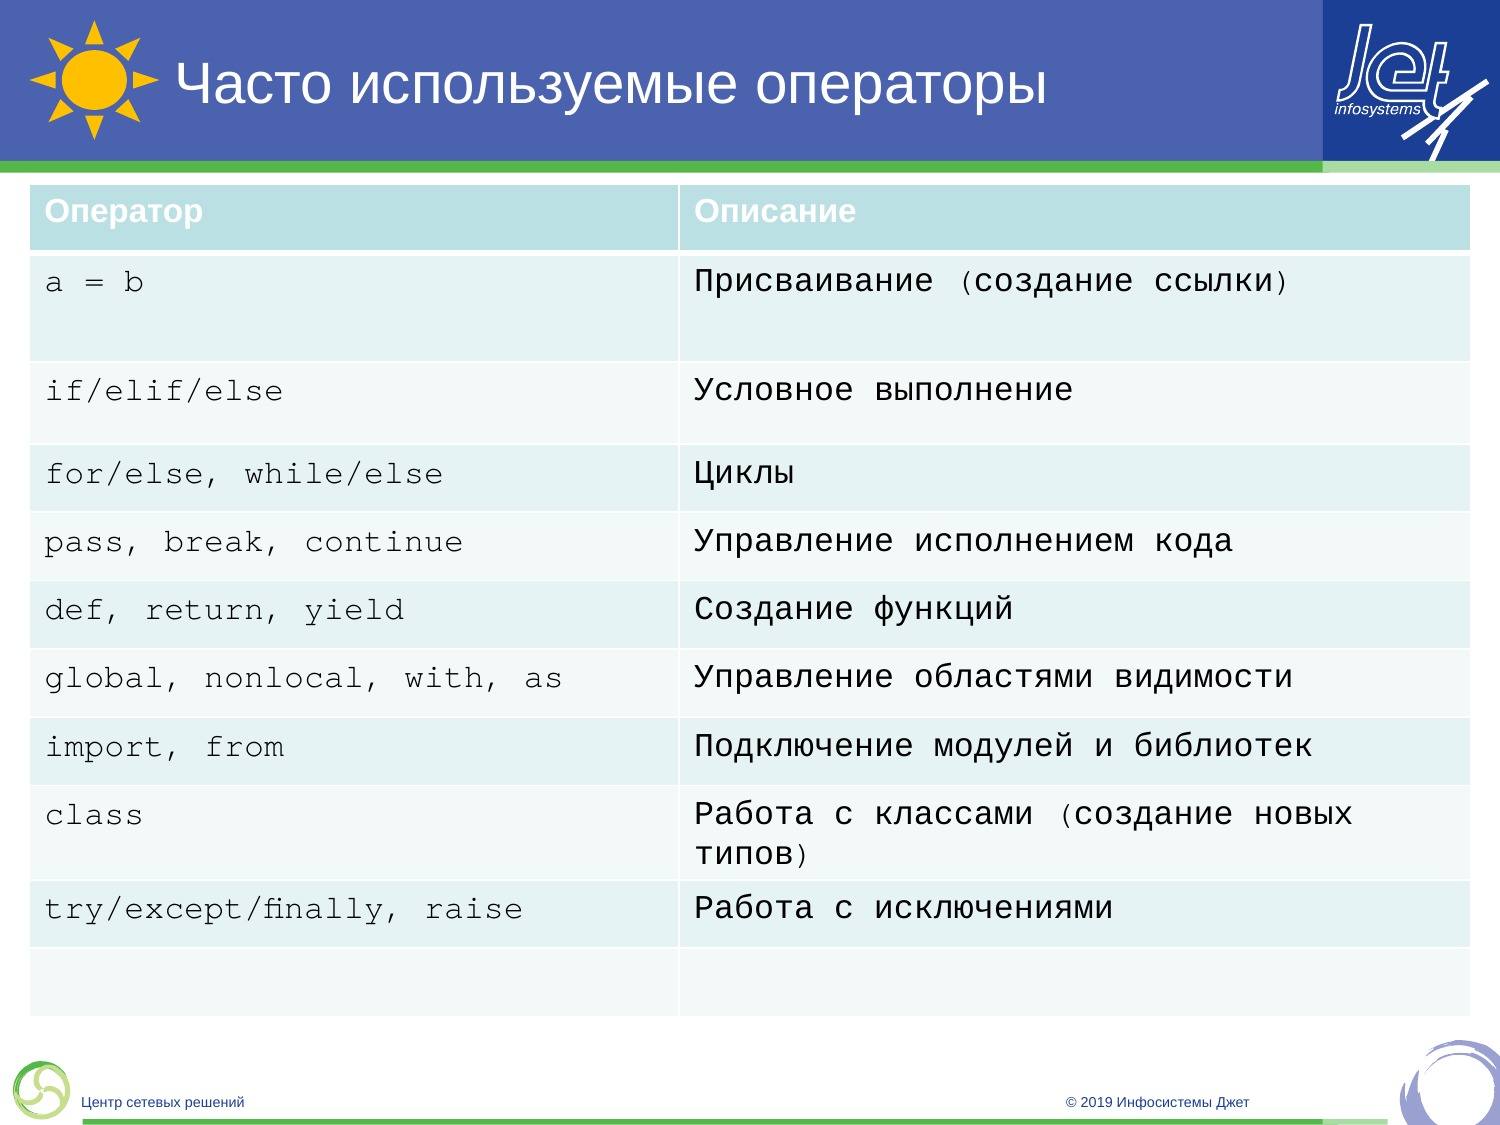

# Часто используемые операторы
| Оператор | Описание |
| --- | --- |
| a = b | Присваивание (создание ссылки) |
| if/elif/else | Условное выполнение |
| for/else, while/else | Циклы |
| pass, break, continue | Управление исполнением кода |
| def, return, yield | Создание функций |
| global, nonlocal, with, as | Управление областями видимости |
| import, from | Подключение модулей и библиотек |
| class | Работа с классами (создание новых типов) |
| try/except/finally, raise | Работа с исключениями |
|  |  |